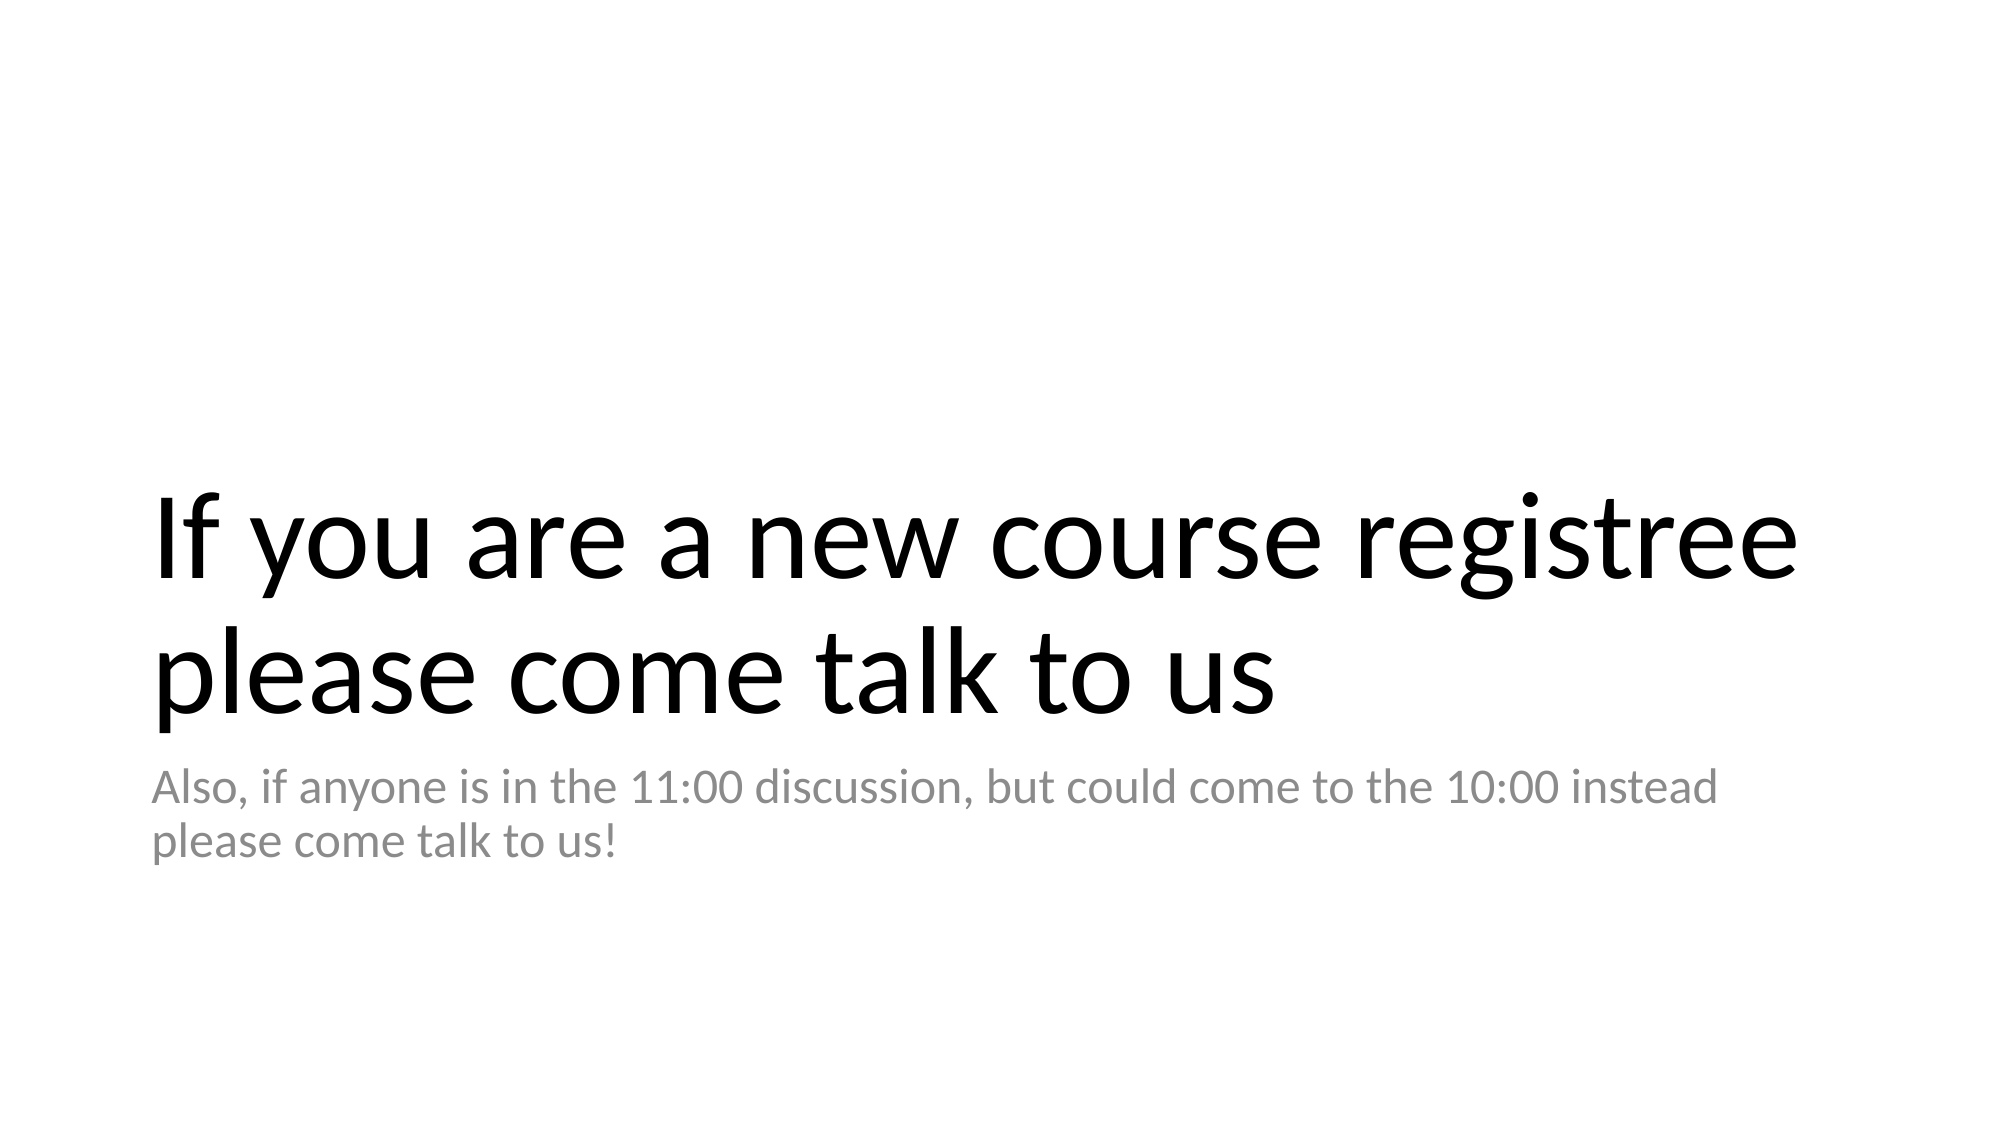

# If you are a new course registree please come talk to us
Also, if anyone is in the 11:00 discussion, but could come to the 10:00 instead please come talk to us!